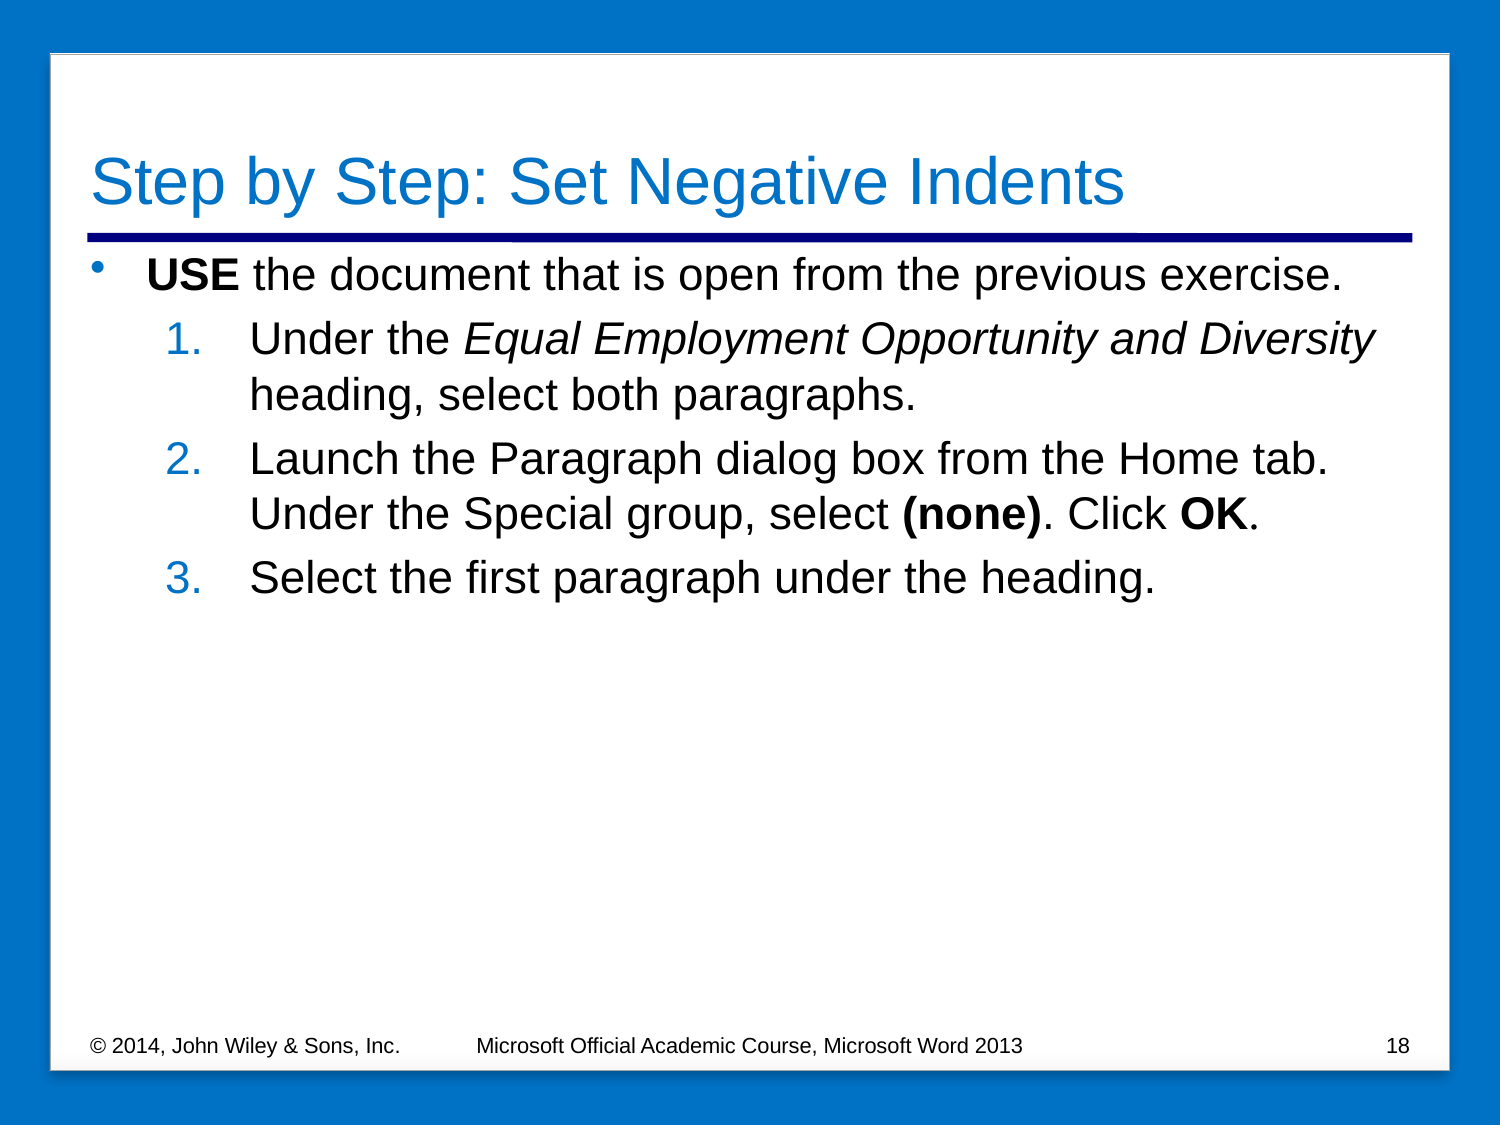

# Step by Step: Set Negative Indents
USE the document that is open from the previous exercise.
Under the Equal Employment Opportunity and Diversity heading, select both paragraphs.
Launch the Paragraph dialog box from the Home tab. Under the Special group, select (none). Click OK.
Select the first paragraph under the heading.
© 2014, John Wiley & Sons, Inc.
Microsoft Official Academic Course, Microsoft Word 2013
18